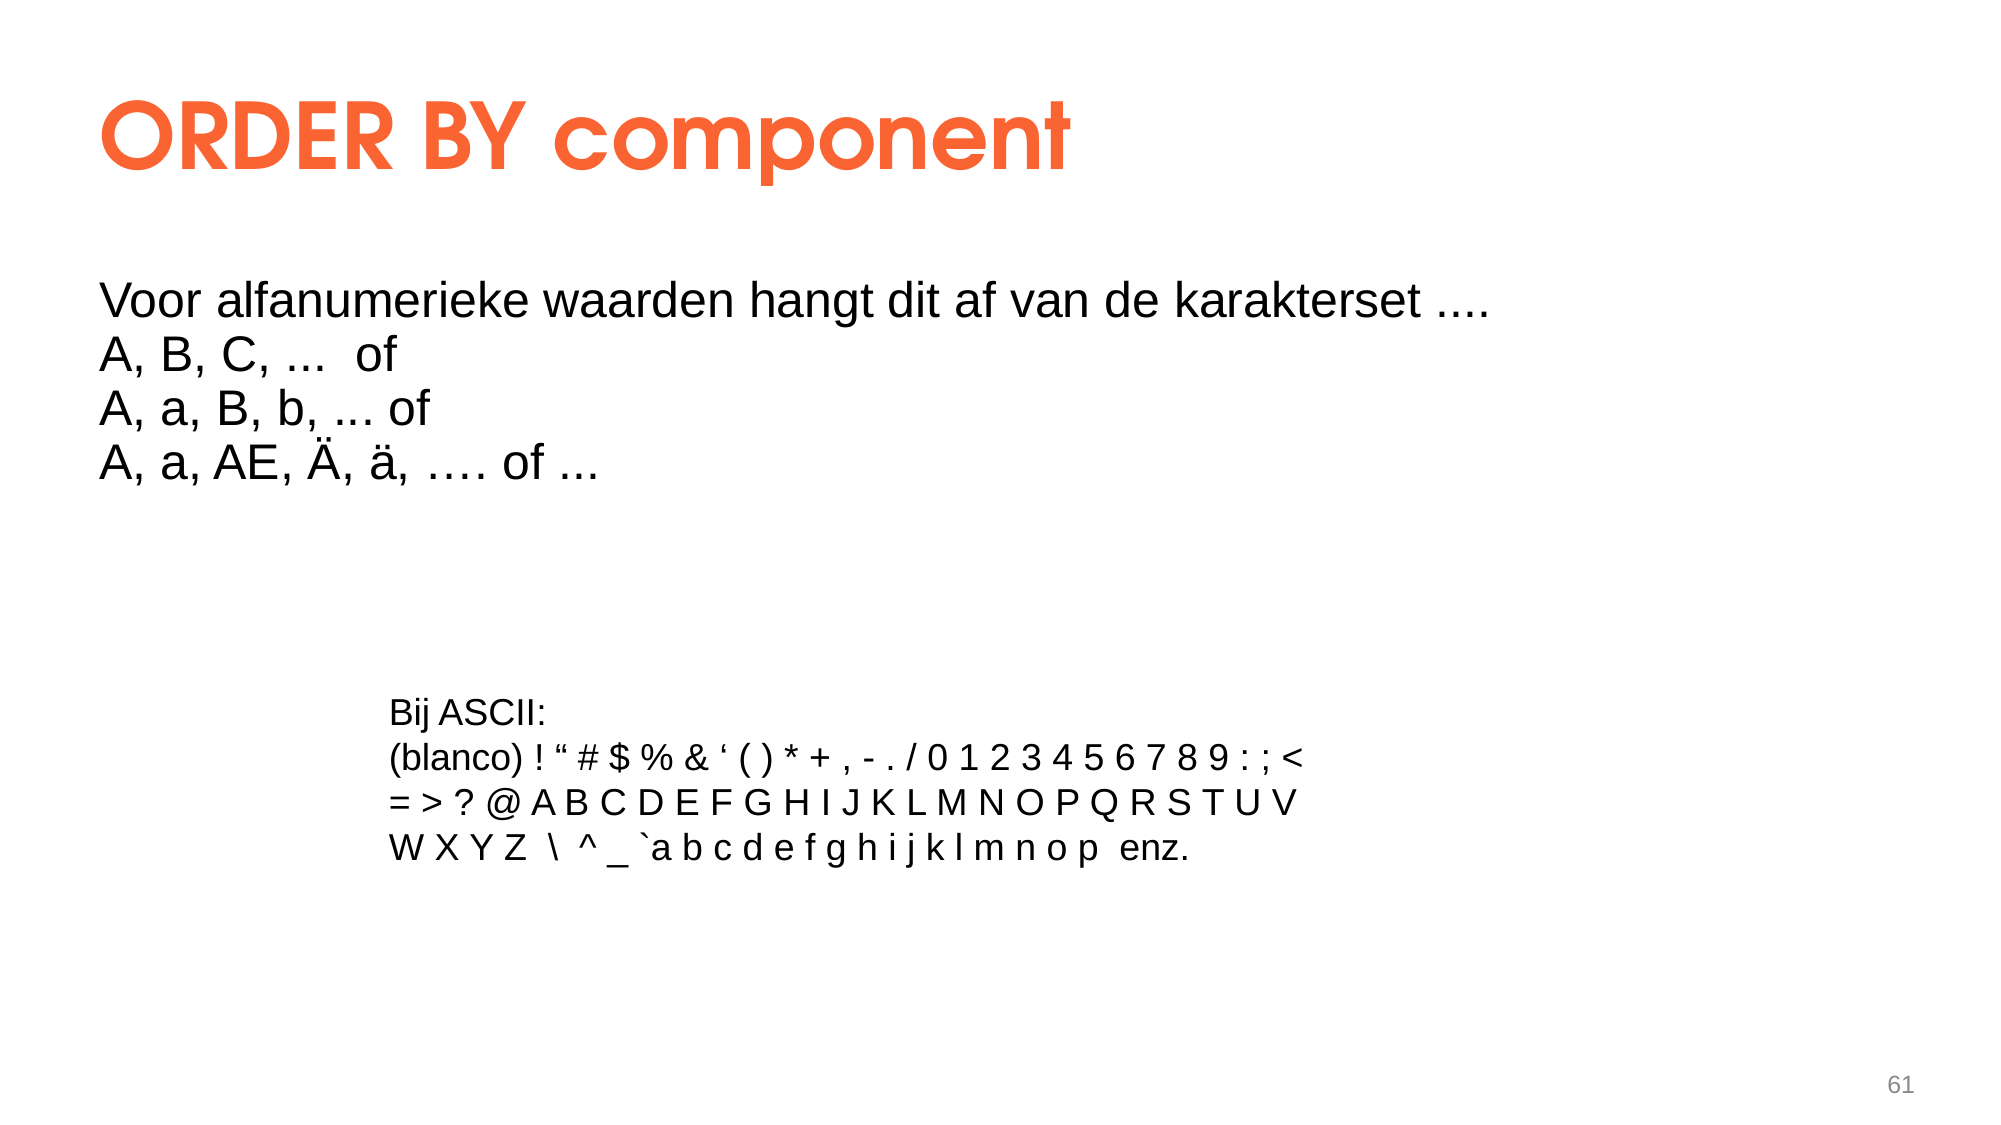

# ORDER BY component
Voor alfanumerieke waarden hangt dit af van de karakterset ....
A, B, C, ...  of
A, a, B, b, ... of
A, a, AE, Ä, ä, …. of ...

Bij ASCII:
(blanco) ! “ # $ % & ‘ ( ) * + , - . / 0 1 2 3 4 5 6 7 8 9 : ; <
= > ? @ A B C D E F G H I J K L M N O P Q R S T U V
W X Y Z  \  ^ _ `a b c d e f g h i j k l m n o p  enz.
61